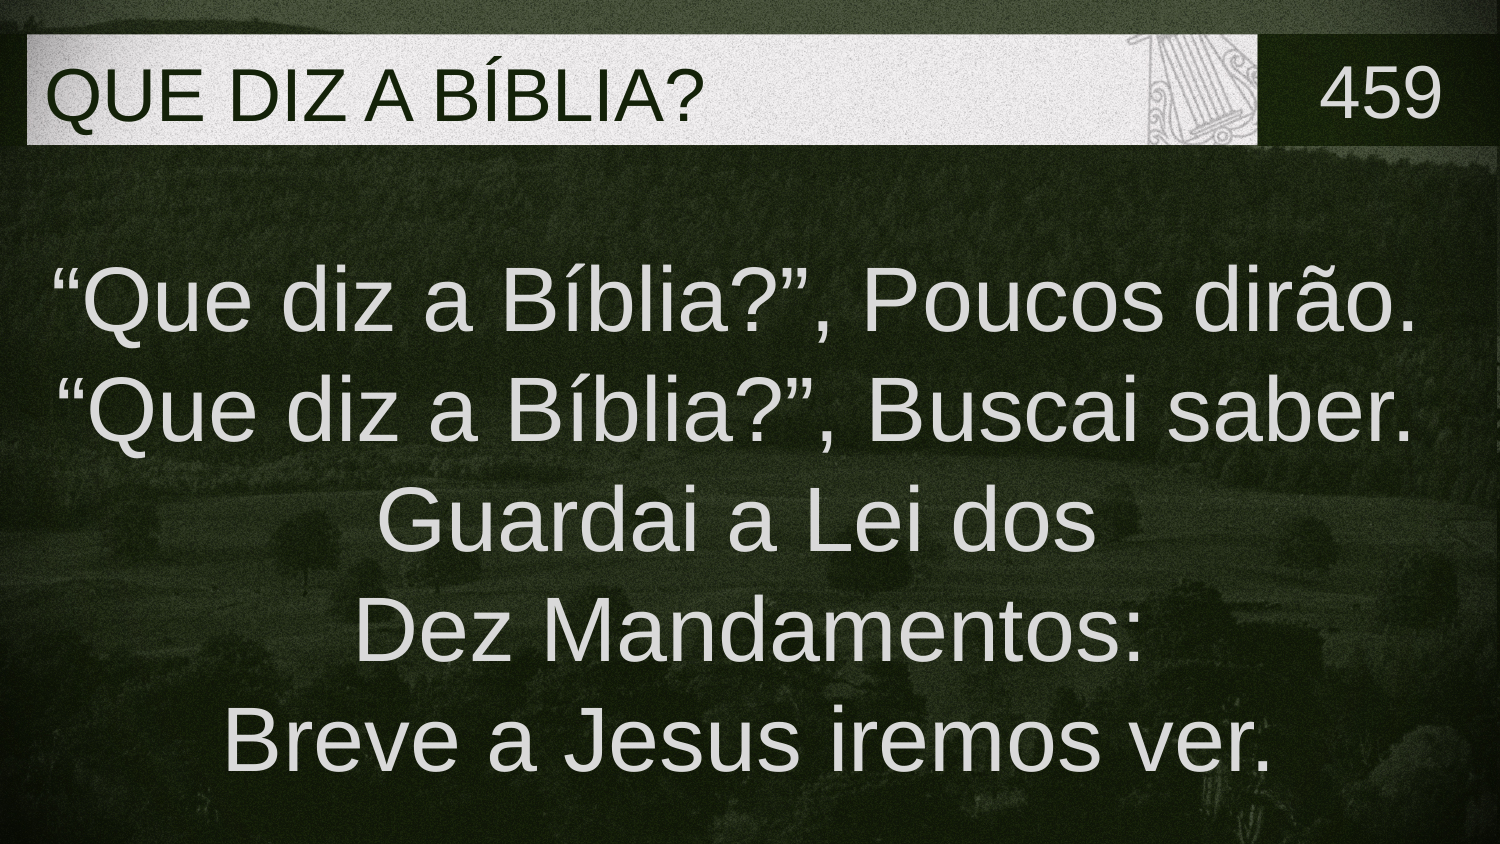

# QUE DIZ A BÍBLIA?
459
“Que diz a Bíblia?”, Poucos dirão.
“Que diz a Bíblia?”, Buscai saber.
Guardai a Lei dos
Dez Mandamentos:
Breve a Jesus iremos ver.